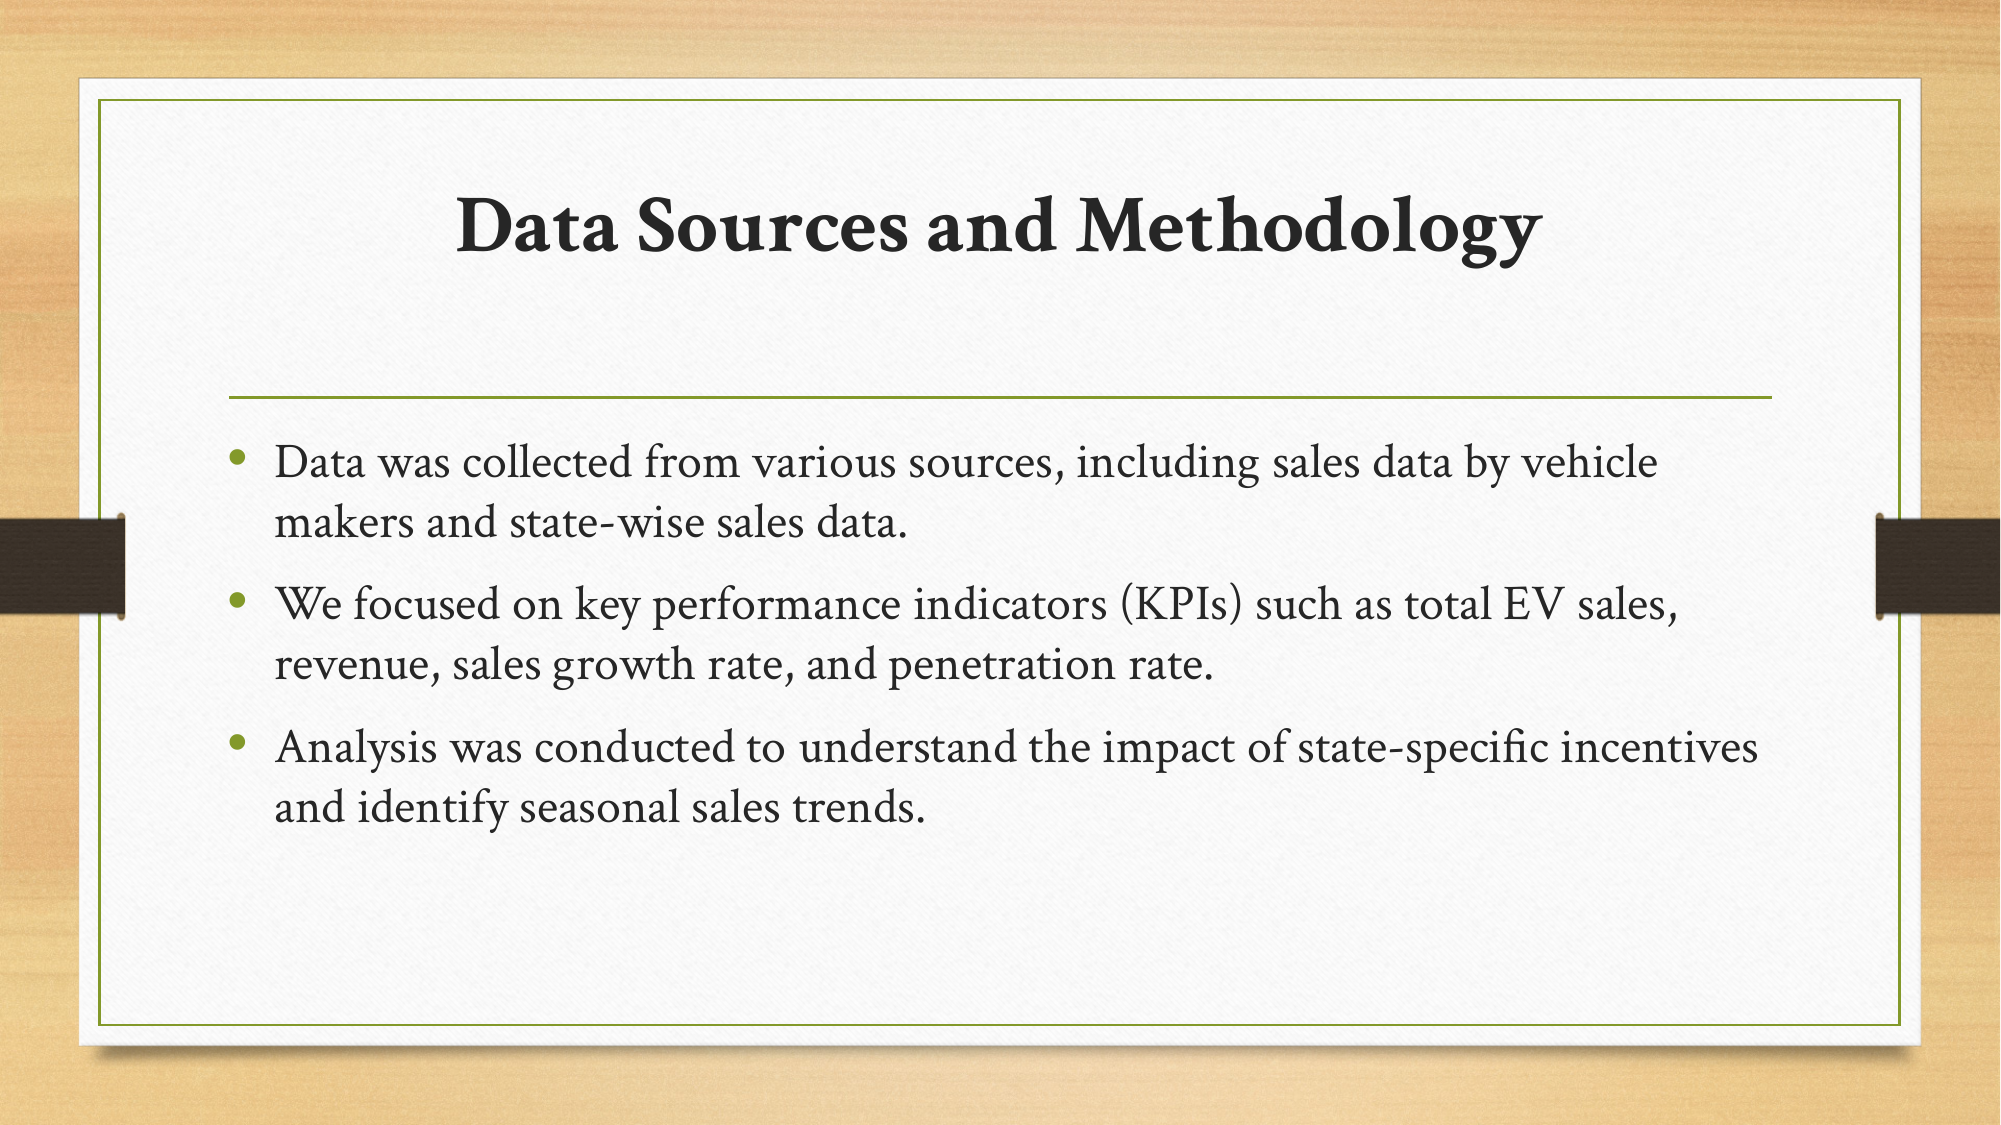

# Data Sources and Methodology
Data was collected from various sources, including sales data by vehicle makers and state-wise sales data.
We focused on key performance indicators (KPIs) such as total EV sales, revenue, sales growth rate, and penetration rate.
Analysis was conducted to understand the impact of state-specific incentives and identify seasonal sales trends.